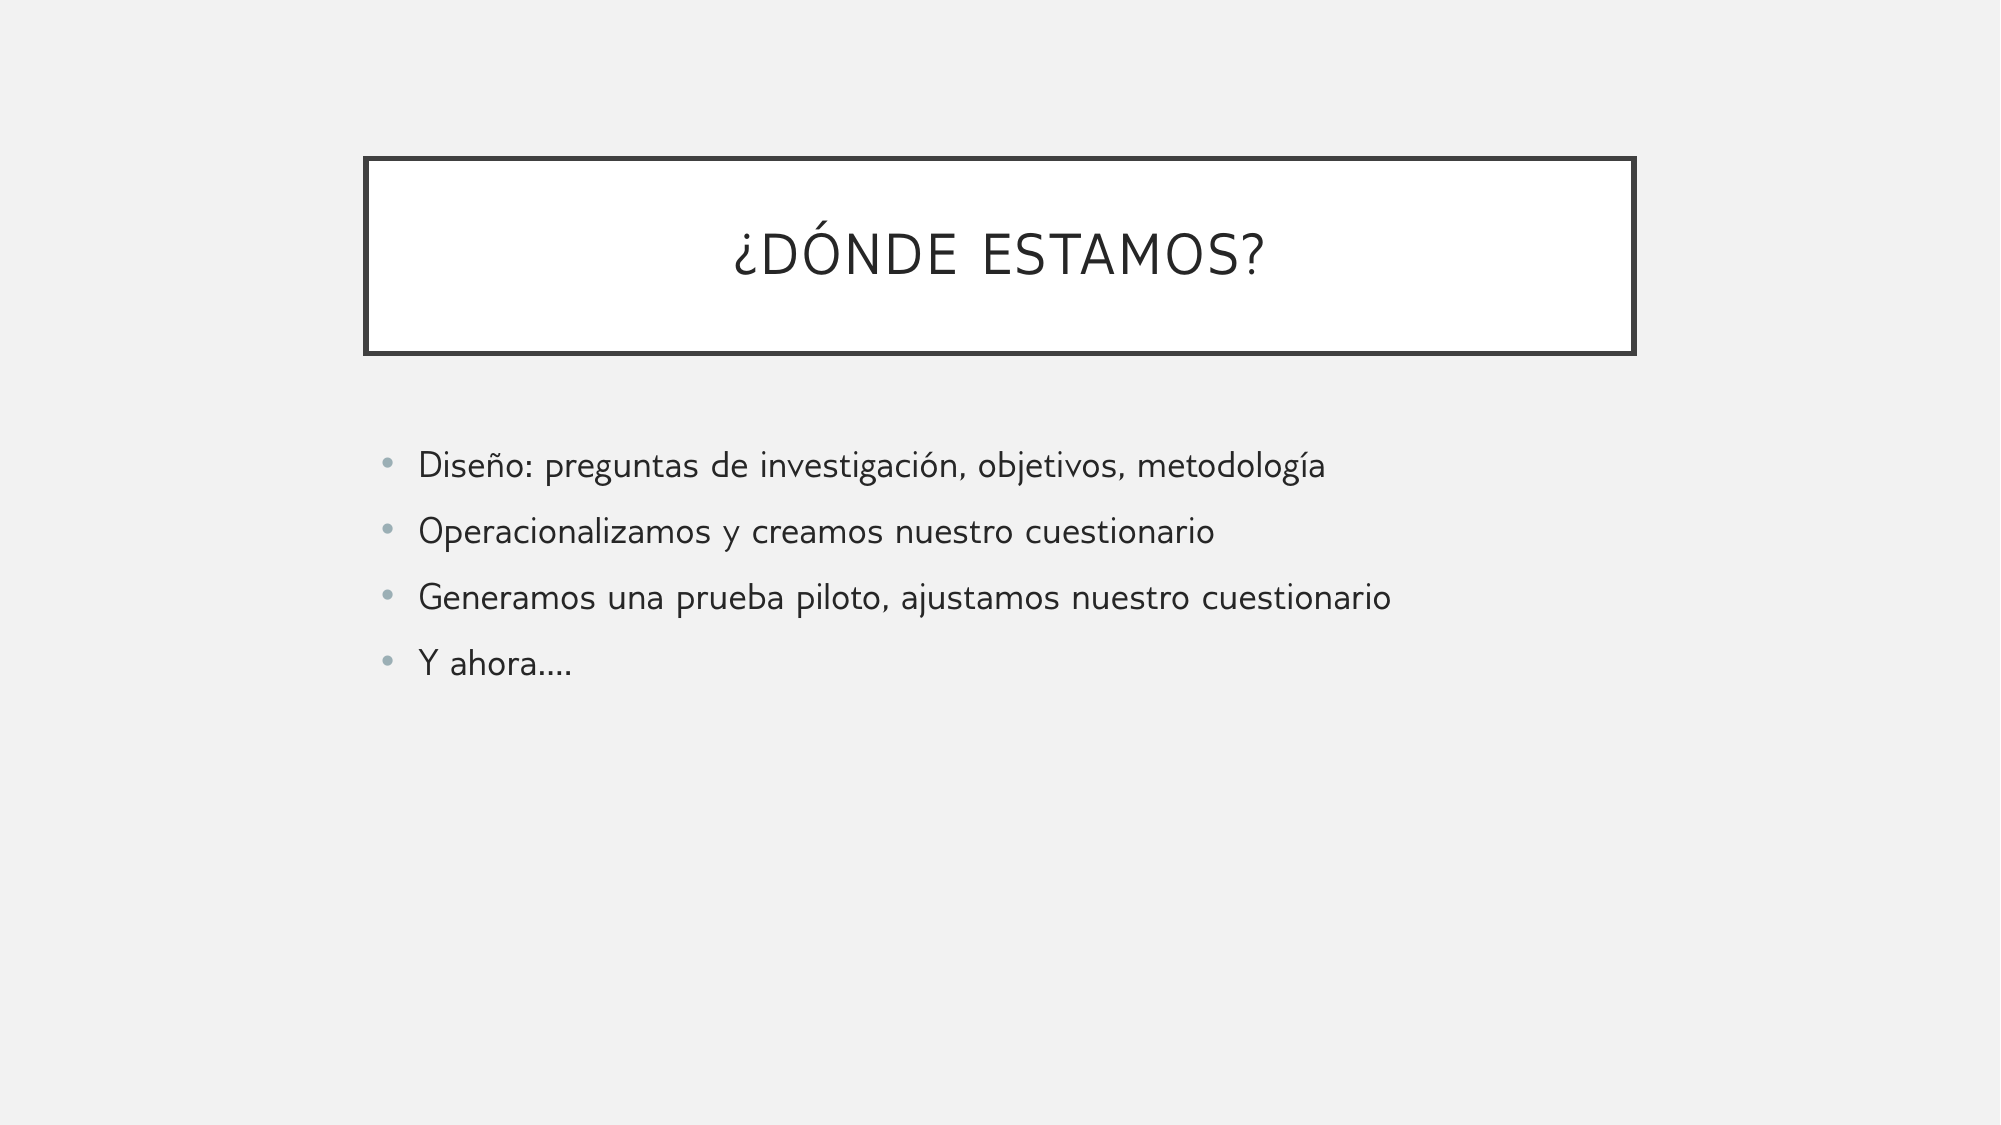

# ¿Dónde estamos?
Diseño: preguntas de investigación, objetivos, metodología
Operacionalizamos y creamos nuestro cuestionario
Generamos una prueba piloto, ajustamos nuestro cuestionario
Y ahora….